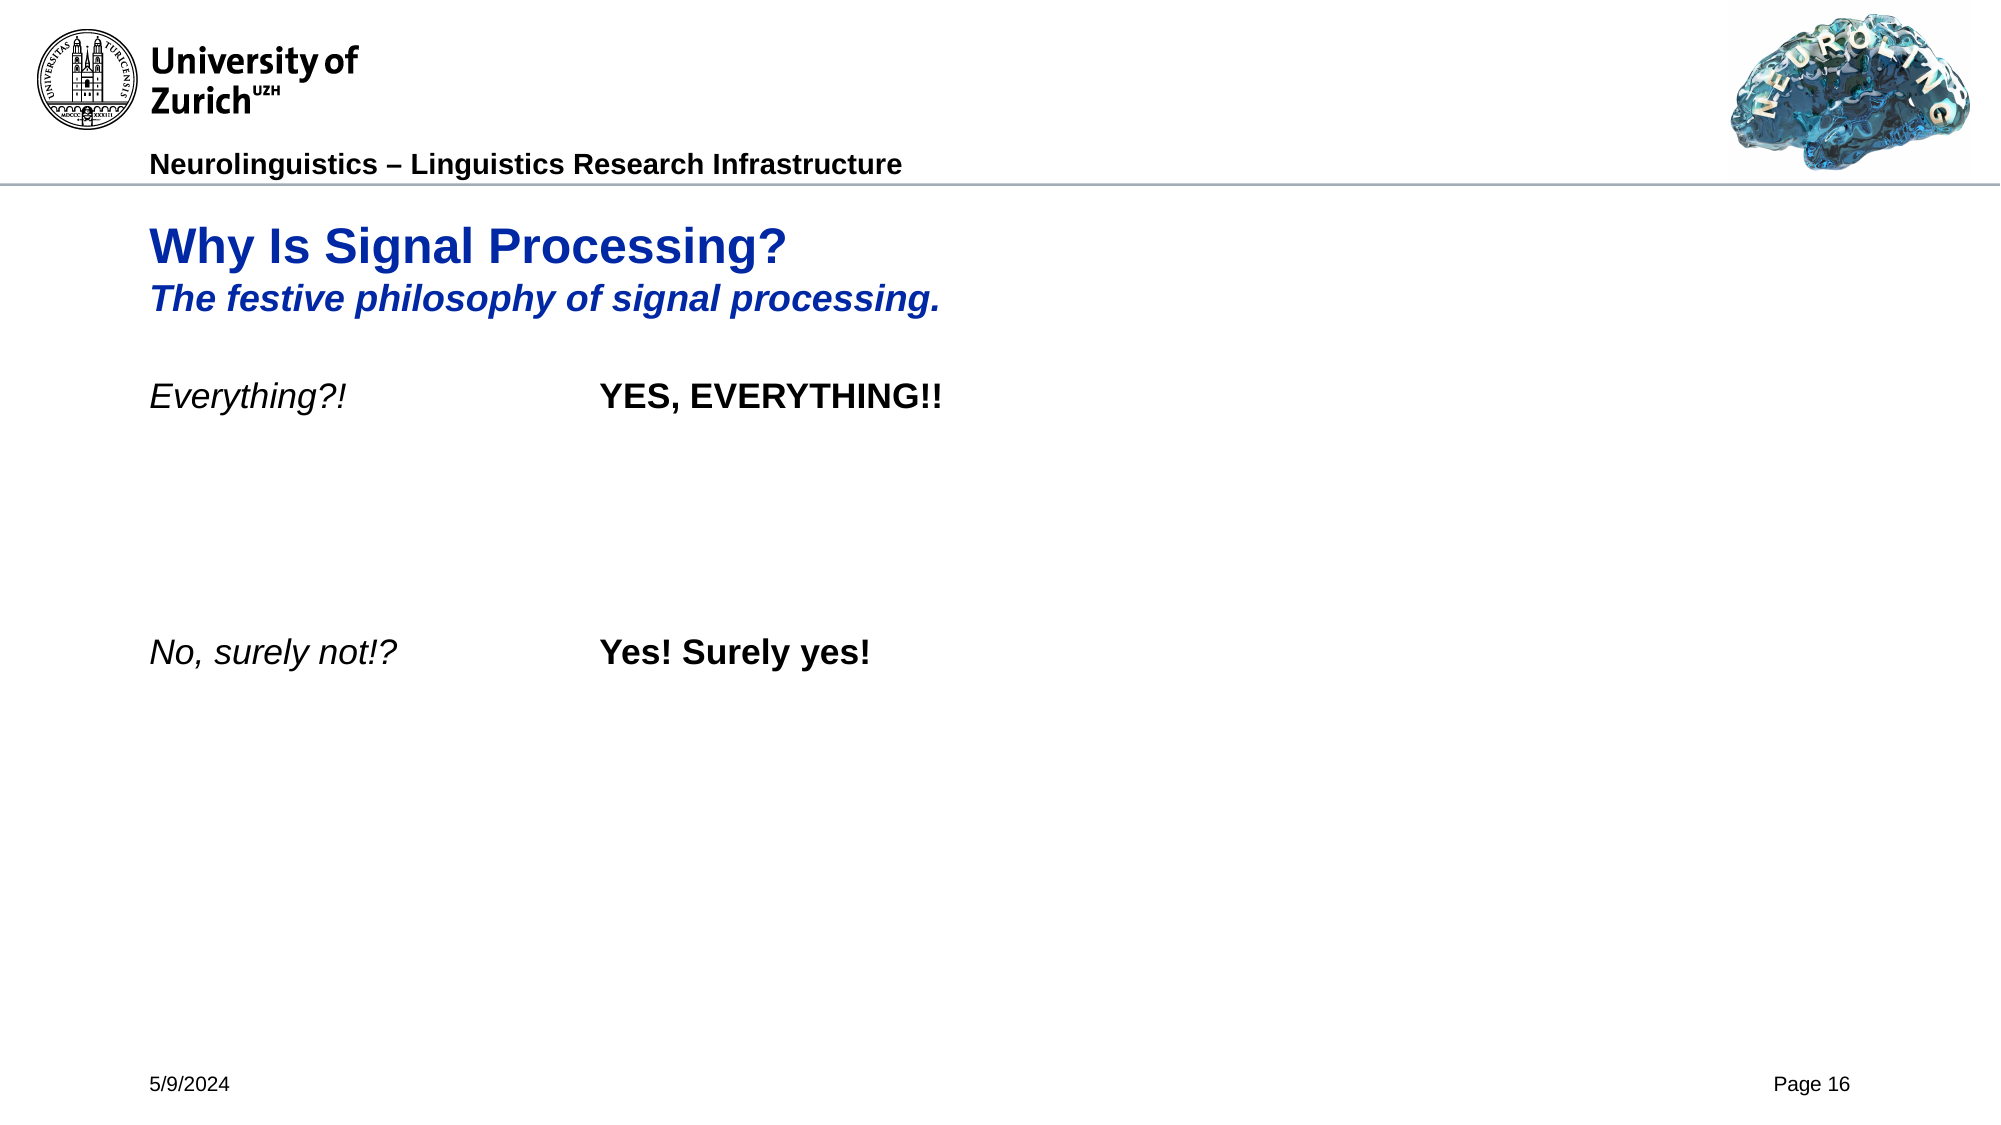

# Why Is Signal Processing? The festive philosophy of signal processing.
Everything?!		YES, EVERYTHING!!
No, surely not!?		Yes! Surely yes!

5/9/2024
Page 16